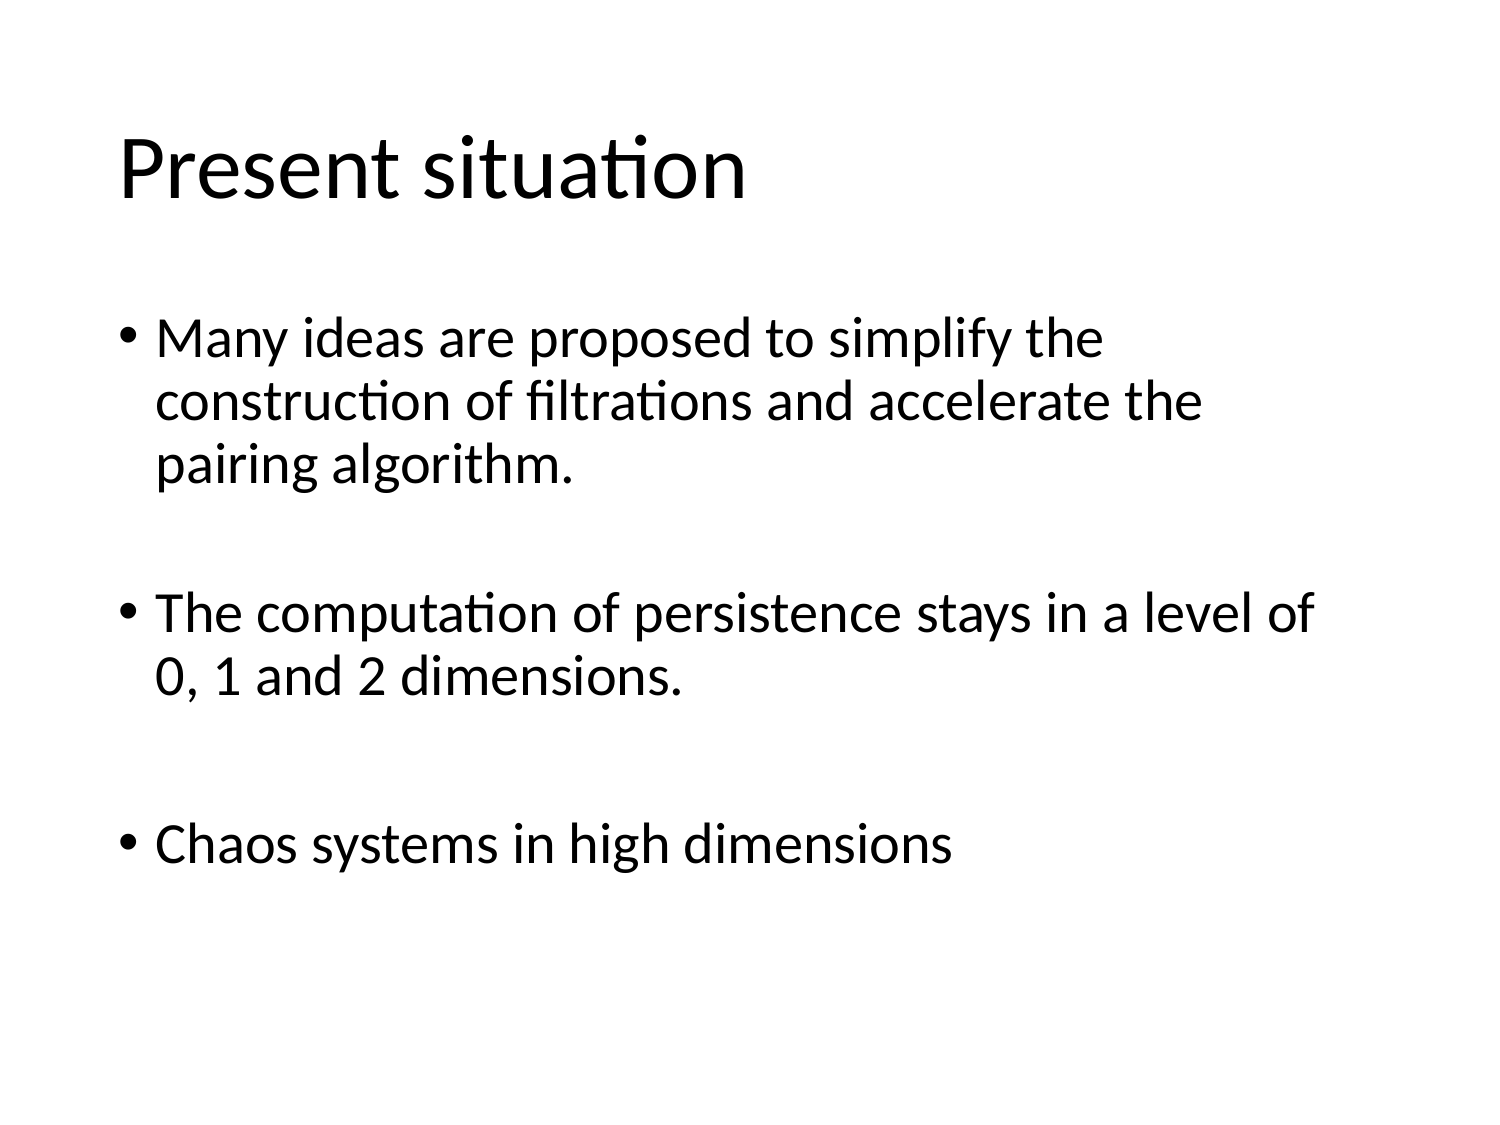

# Present situation
Many ideas are proposed to simplify the construction of filtrations and accelerate the pairing algorithm.

The computation of persistence stays in a level of 0, 1 and 2 dimensions.

Chaos systems in high dimensions